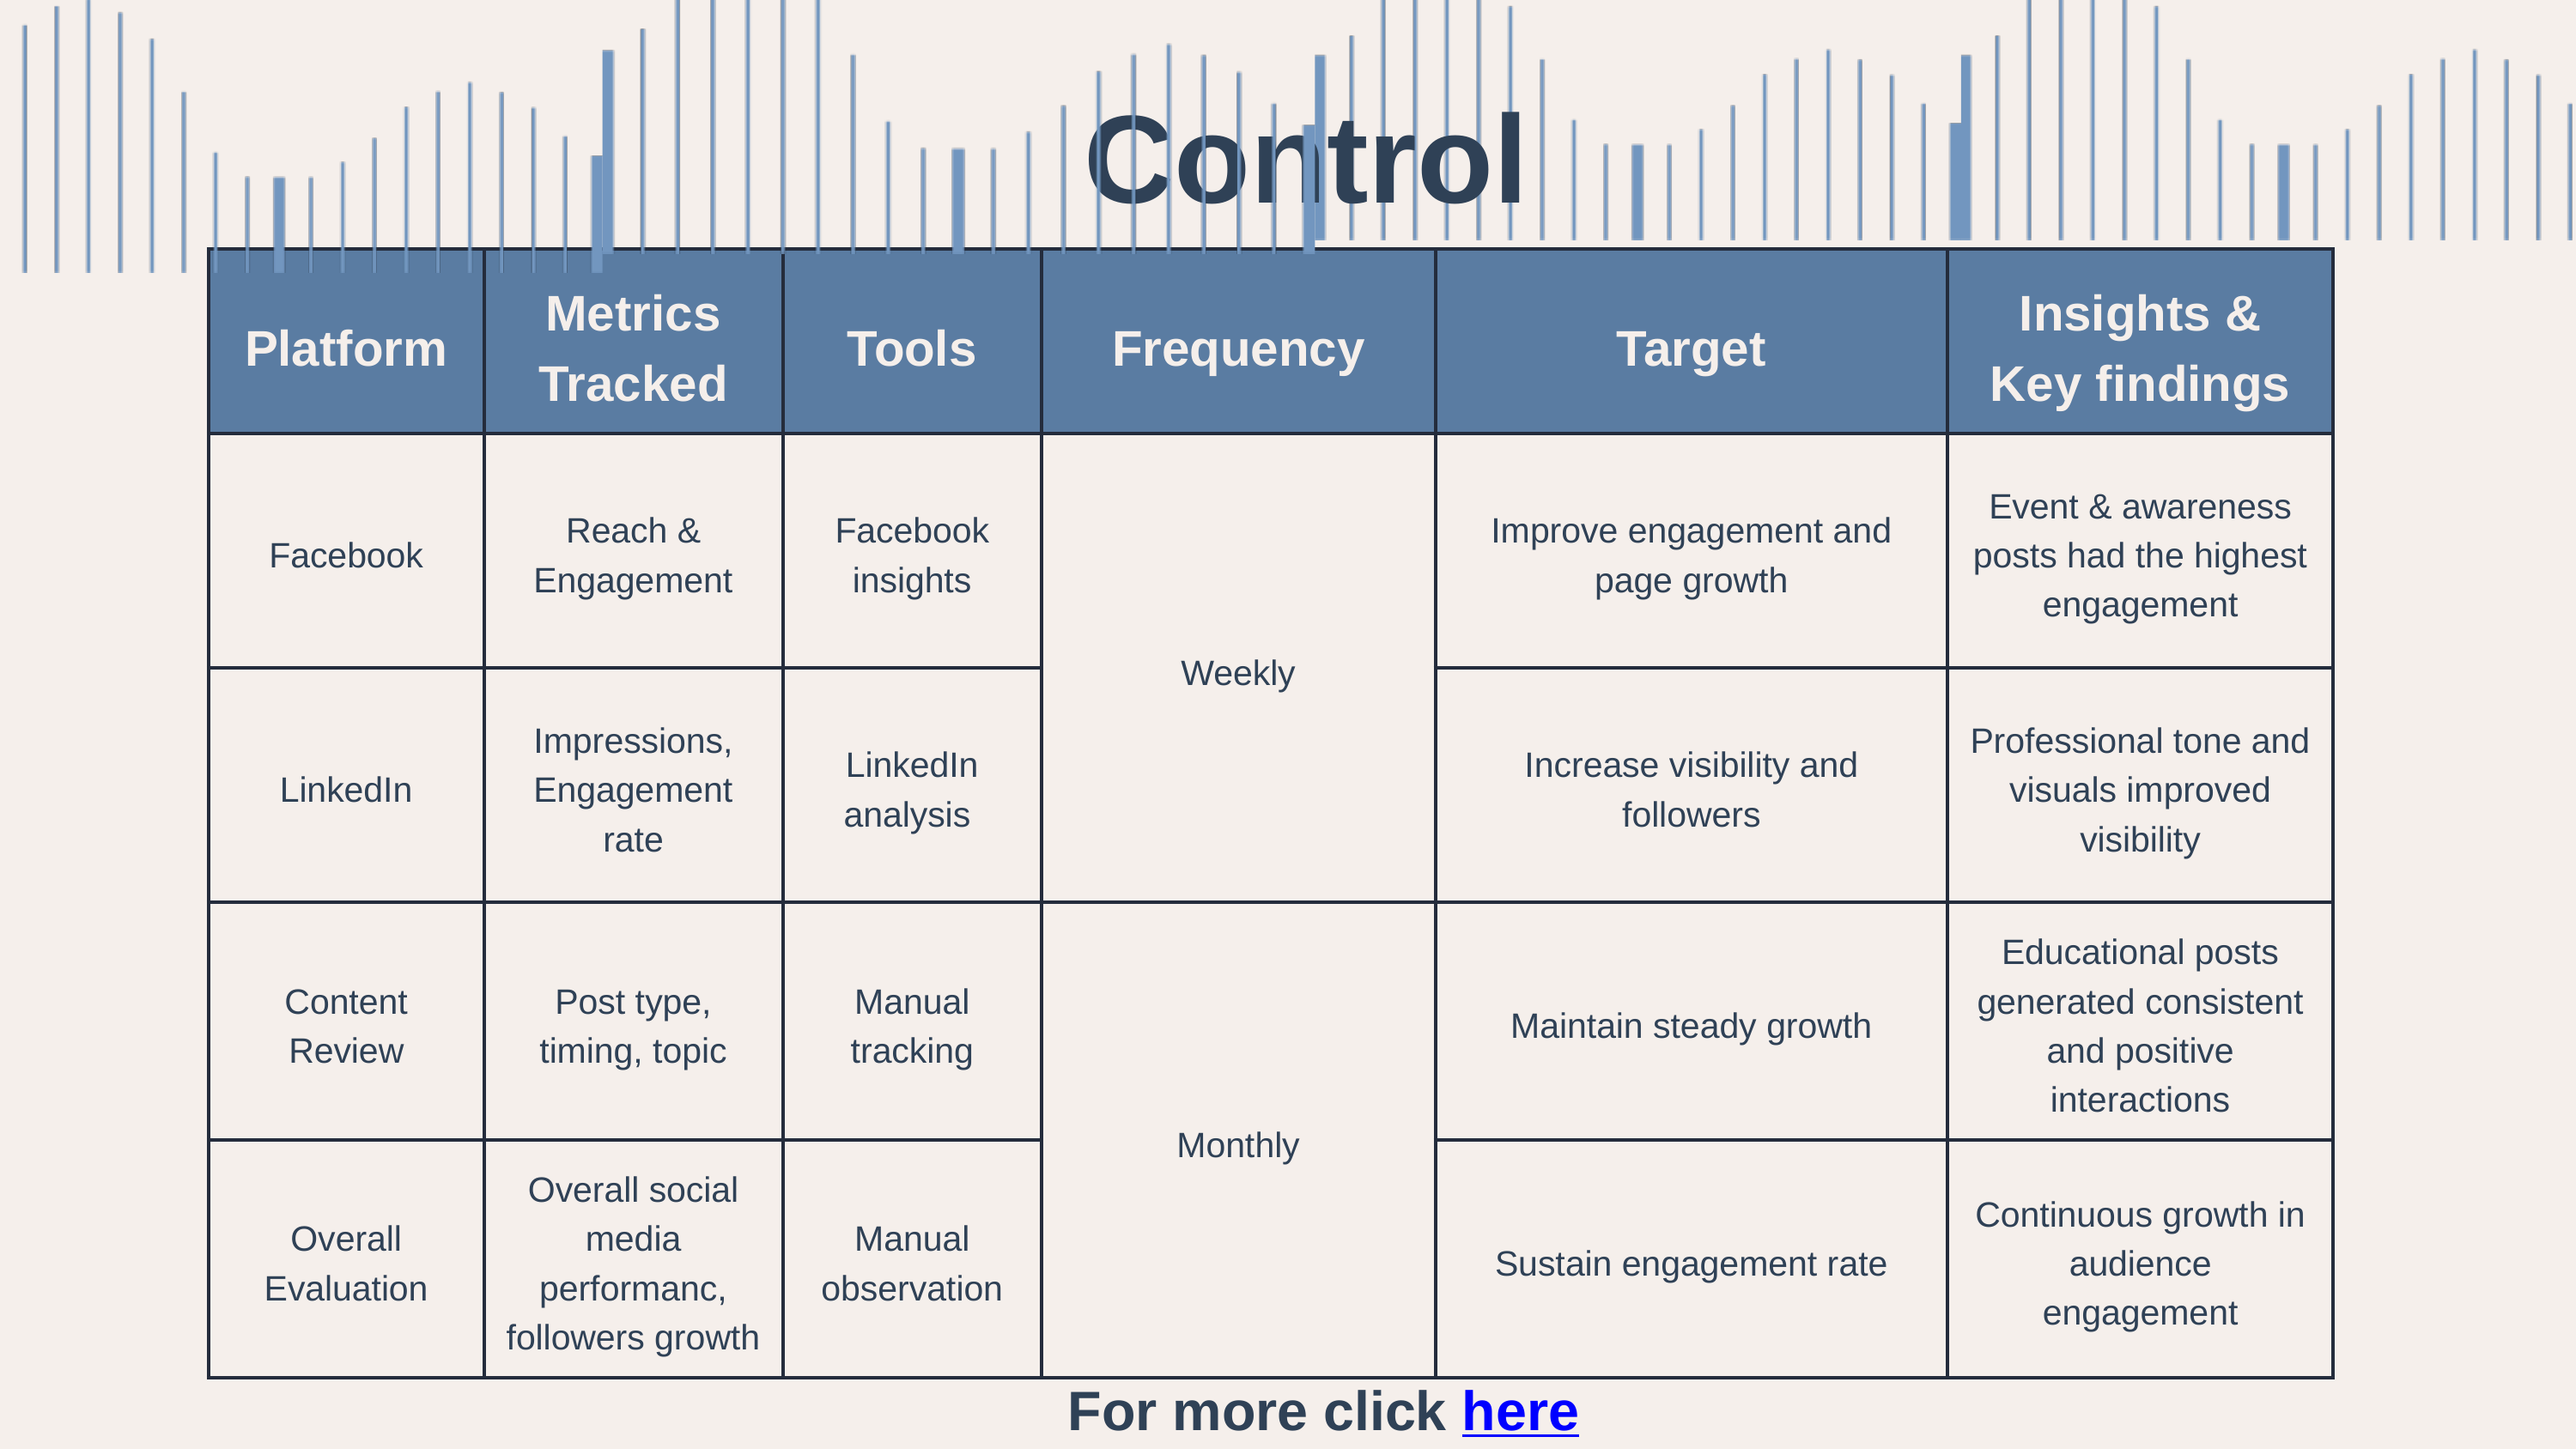

Control
| Platform | Metrics Tracked | Tools | Frequency | Target | Insights & Key findings |
| --- | --- | --- | --- | --- | --- |
| Facebook | Reach & Engagement | Facebook insights | Weekly | Improve engagement and page growth | Event & awareness posts had the highest engagement |
| LinkedIn | Impressions, Engagement rate | LinkedIn analysis | Weekly | Increase visibility and followers | Professional tone and visuals improved visibility |
| Content Review | Post type, timing, topic | Manual tracking | Monthly | Maintain steady growth | Educational posts generated consistent and positive interactions |
| Overall Evaluation | Overall social media performanc, followers growth | Manual observation | Monthly | Sustain engagement rate | Continuous growth in audience engagement |
For more click here